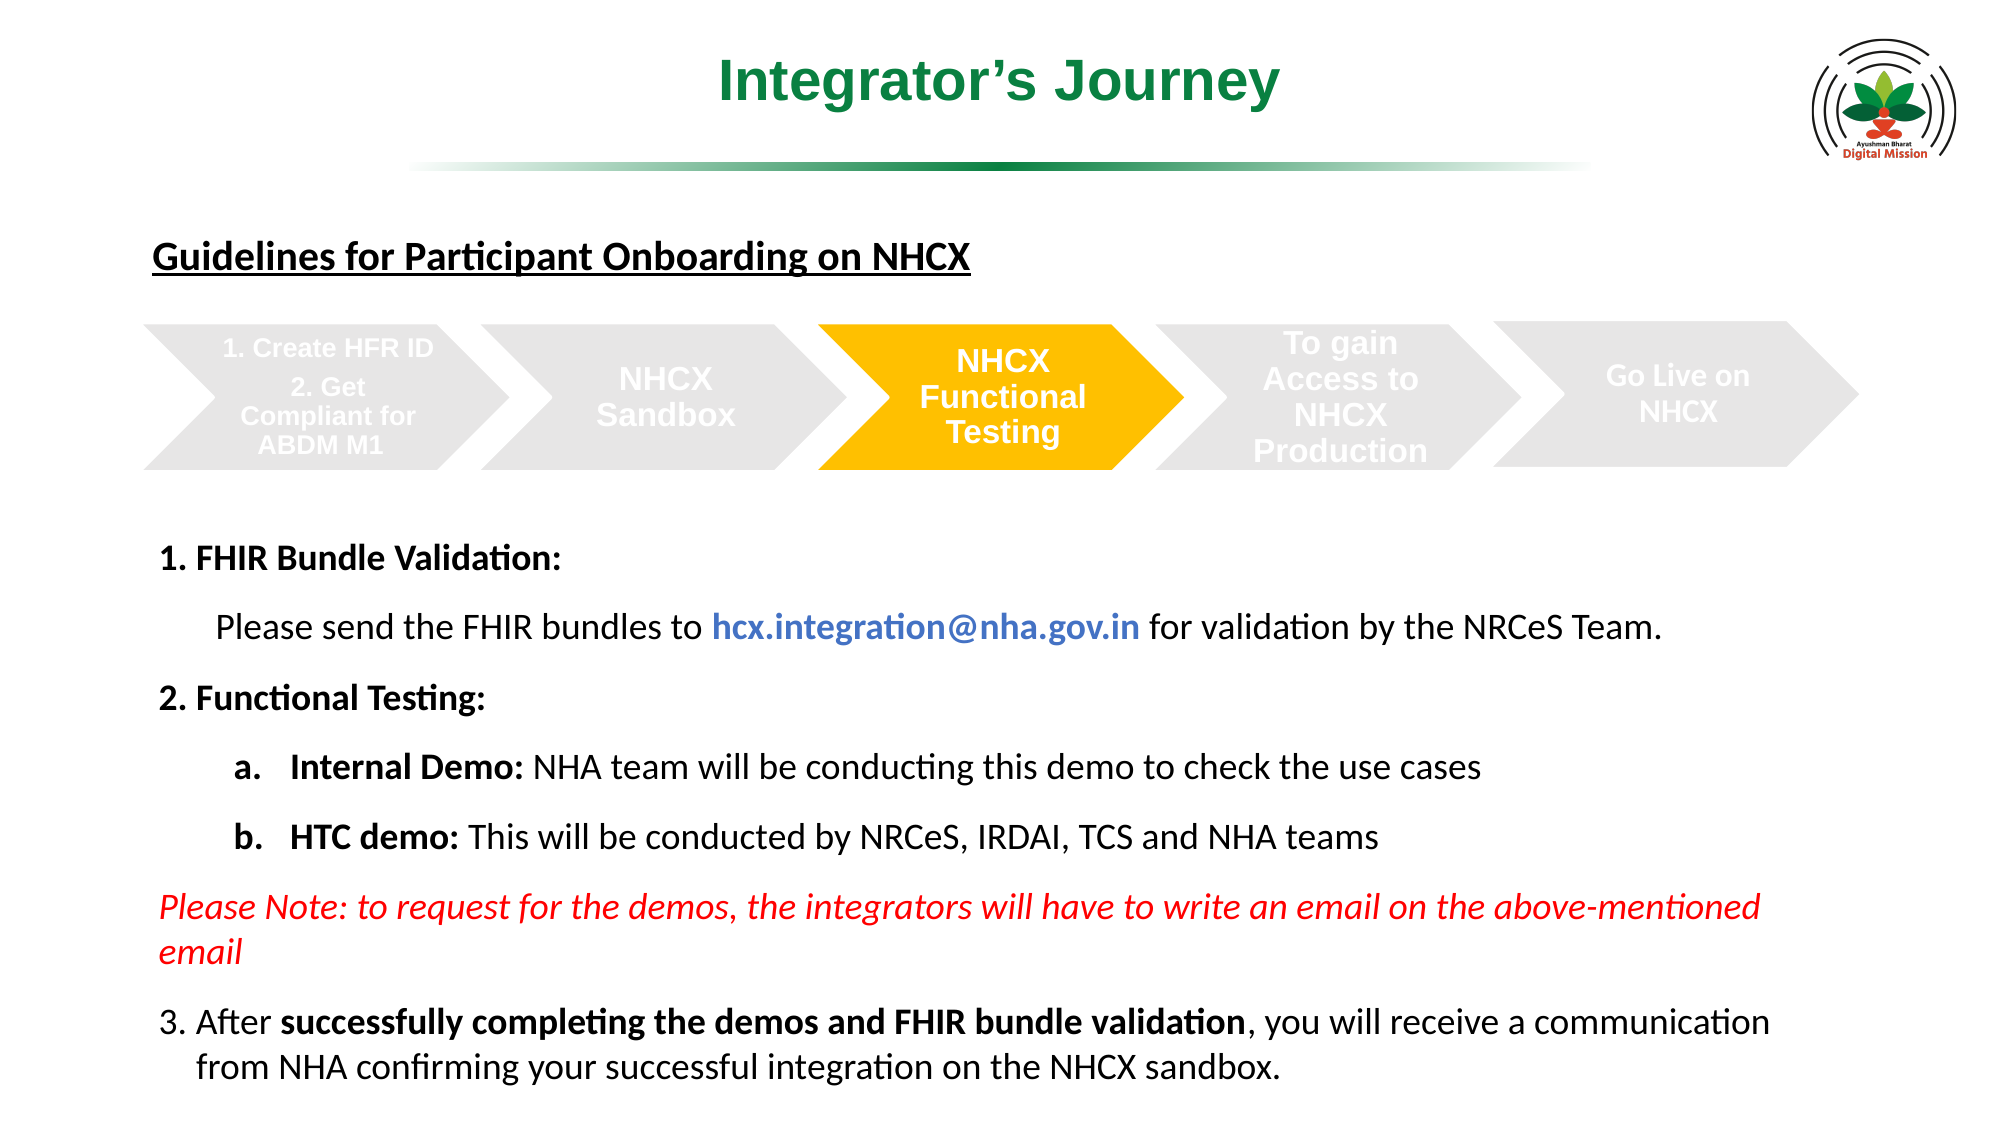

# Integrator’s Journey
Guidelines for Participant Onboarding on NHCX

Go Live on NHCX

1. Create HFR ID
2. Get Compliant for ABDM M1

NHCX Sandbox

NHCX Functional Testing

To gain Access to NHCX Production
1. FHIR Bundle Validation:
Please send the FHIR bundles to hcx.integration@nha.gov.in for validation by the NRCeS Team.
2. Functional Testing:
Internal Demo: NHA team will be conducting this demo to check the use cases
HTC demo: This will be conducted by NRCeS, IRDAI, TCS and NHA teams
Please Note: to request for the demos, the integrators will have to write an email on the above-mentioned email
3. After successfully completing the demos and FHIR bundle validation, you will receive a communication from NHA confirming your successful integration on the NHCX sandbox.